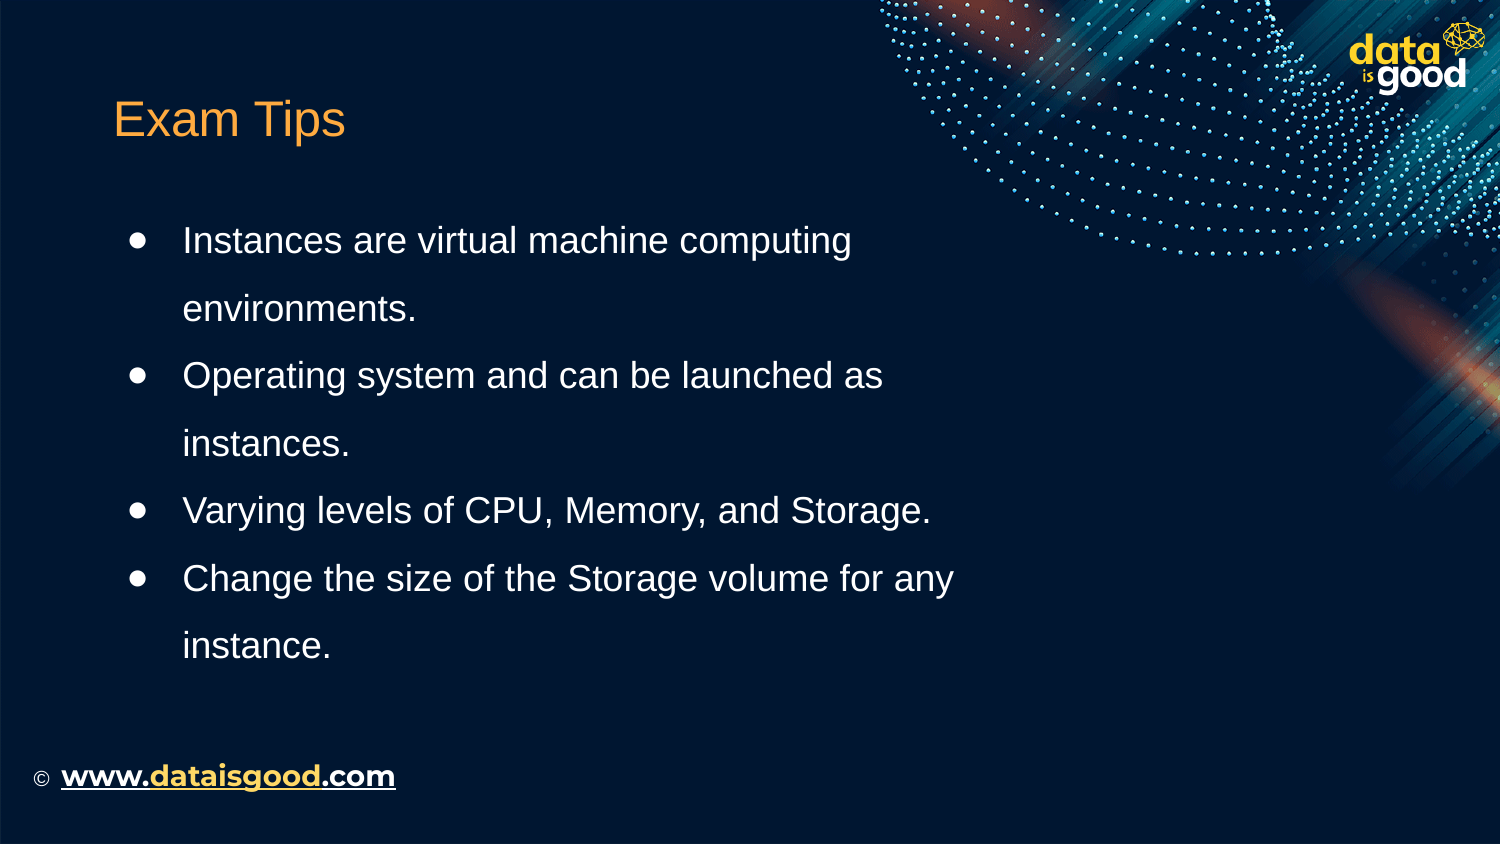

# Exam Tips
Instances are virtual machine computing environments.
Operating system and can be launched as instances.
Varying levels of CPU, Memory, and Storage.
Change the size of the Storage volume for any instance.